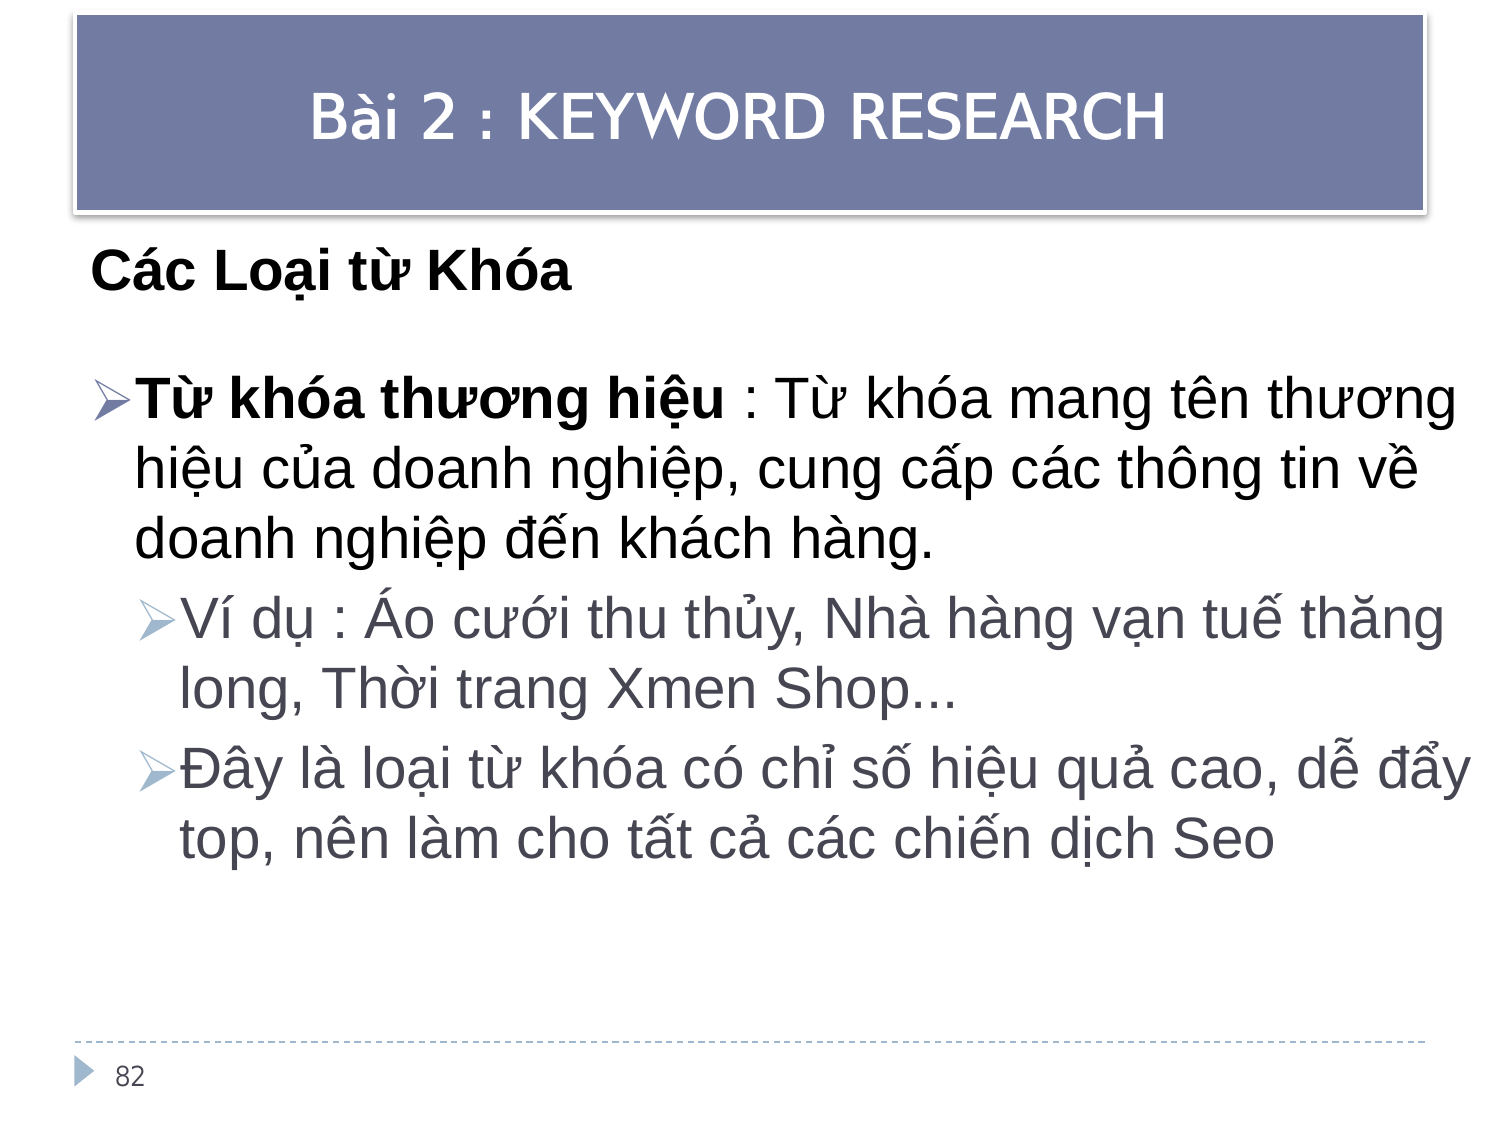

# Bài 2 : KEYWORD RESEARCH

Từ khóa thương hiệu : Từ khóa mang tên thương hiệu của doanh nghiệp, cung cấp các thông tin về doanh nghiệp đến khách hàng.
Ví dụ : Áo cưới thu thủy, Nhà hàng vạn tuế thăng long, Thời trang Xmen Shop...
Đây là loại từ khóa có chỉ số hiệu quả cao, dễ đẩy top, nên làm cho tất cả các chiến dịch Seo
.

.
Các Loại từ Khóa
82